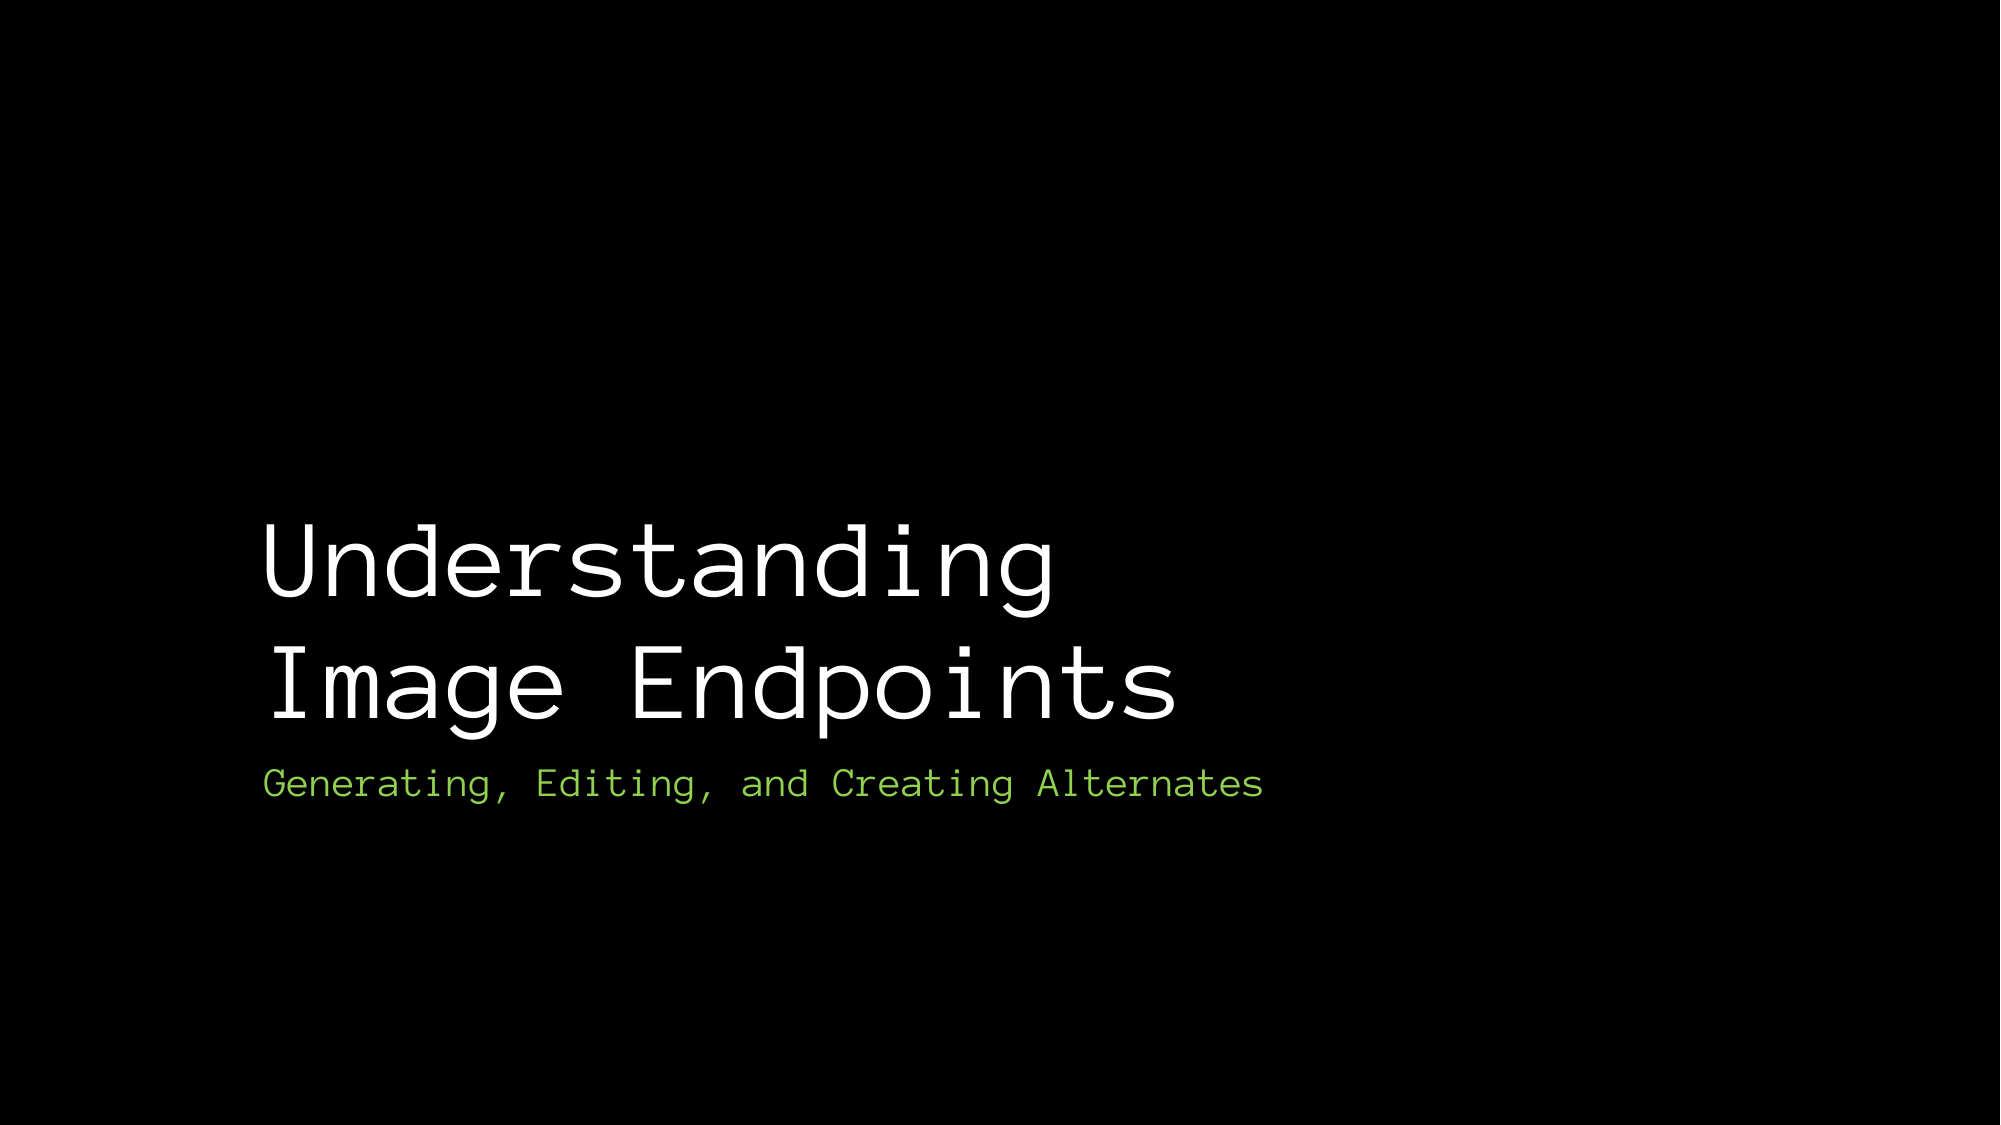

# Understanding Image Endpoints
Generating, Editing, and Creating Alternates